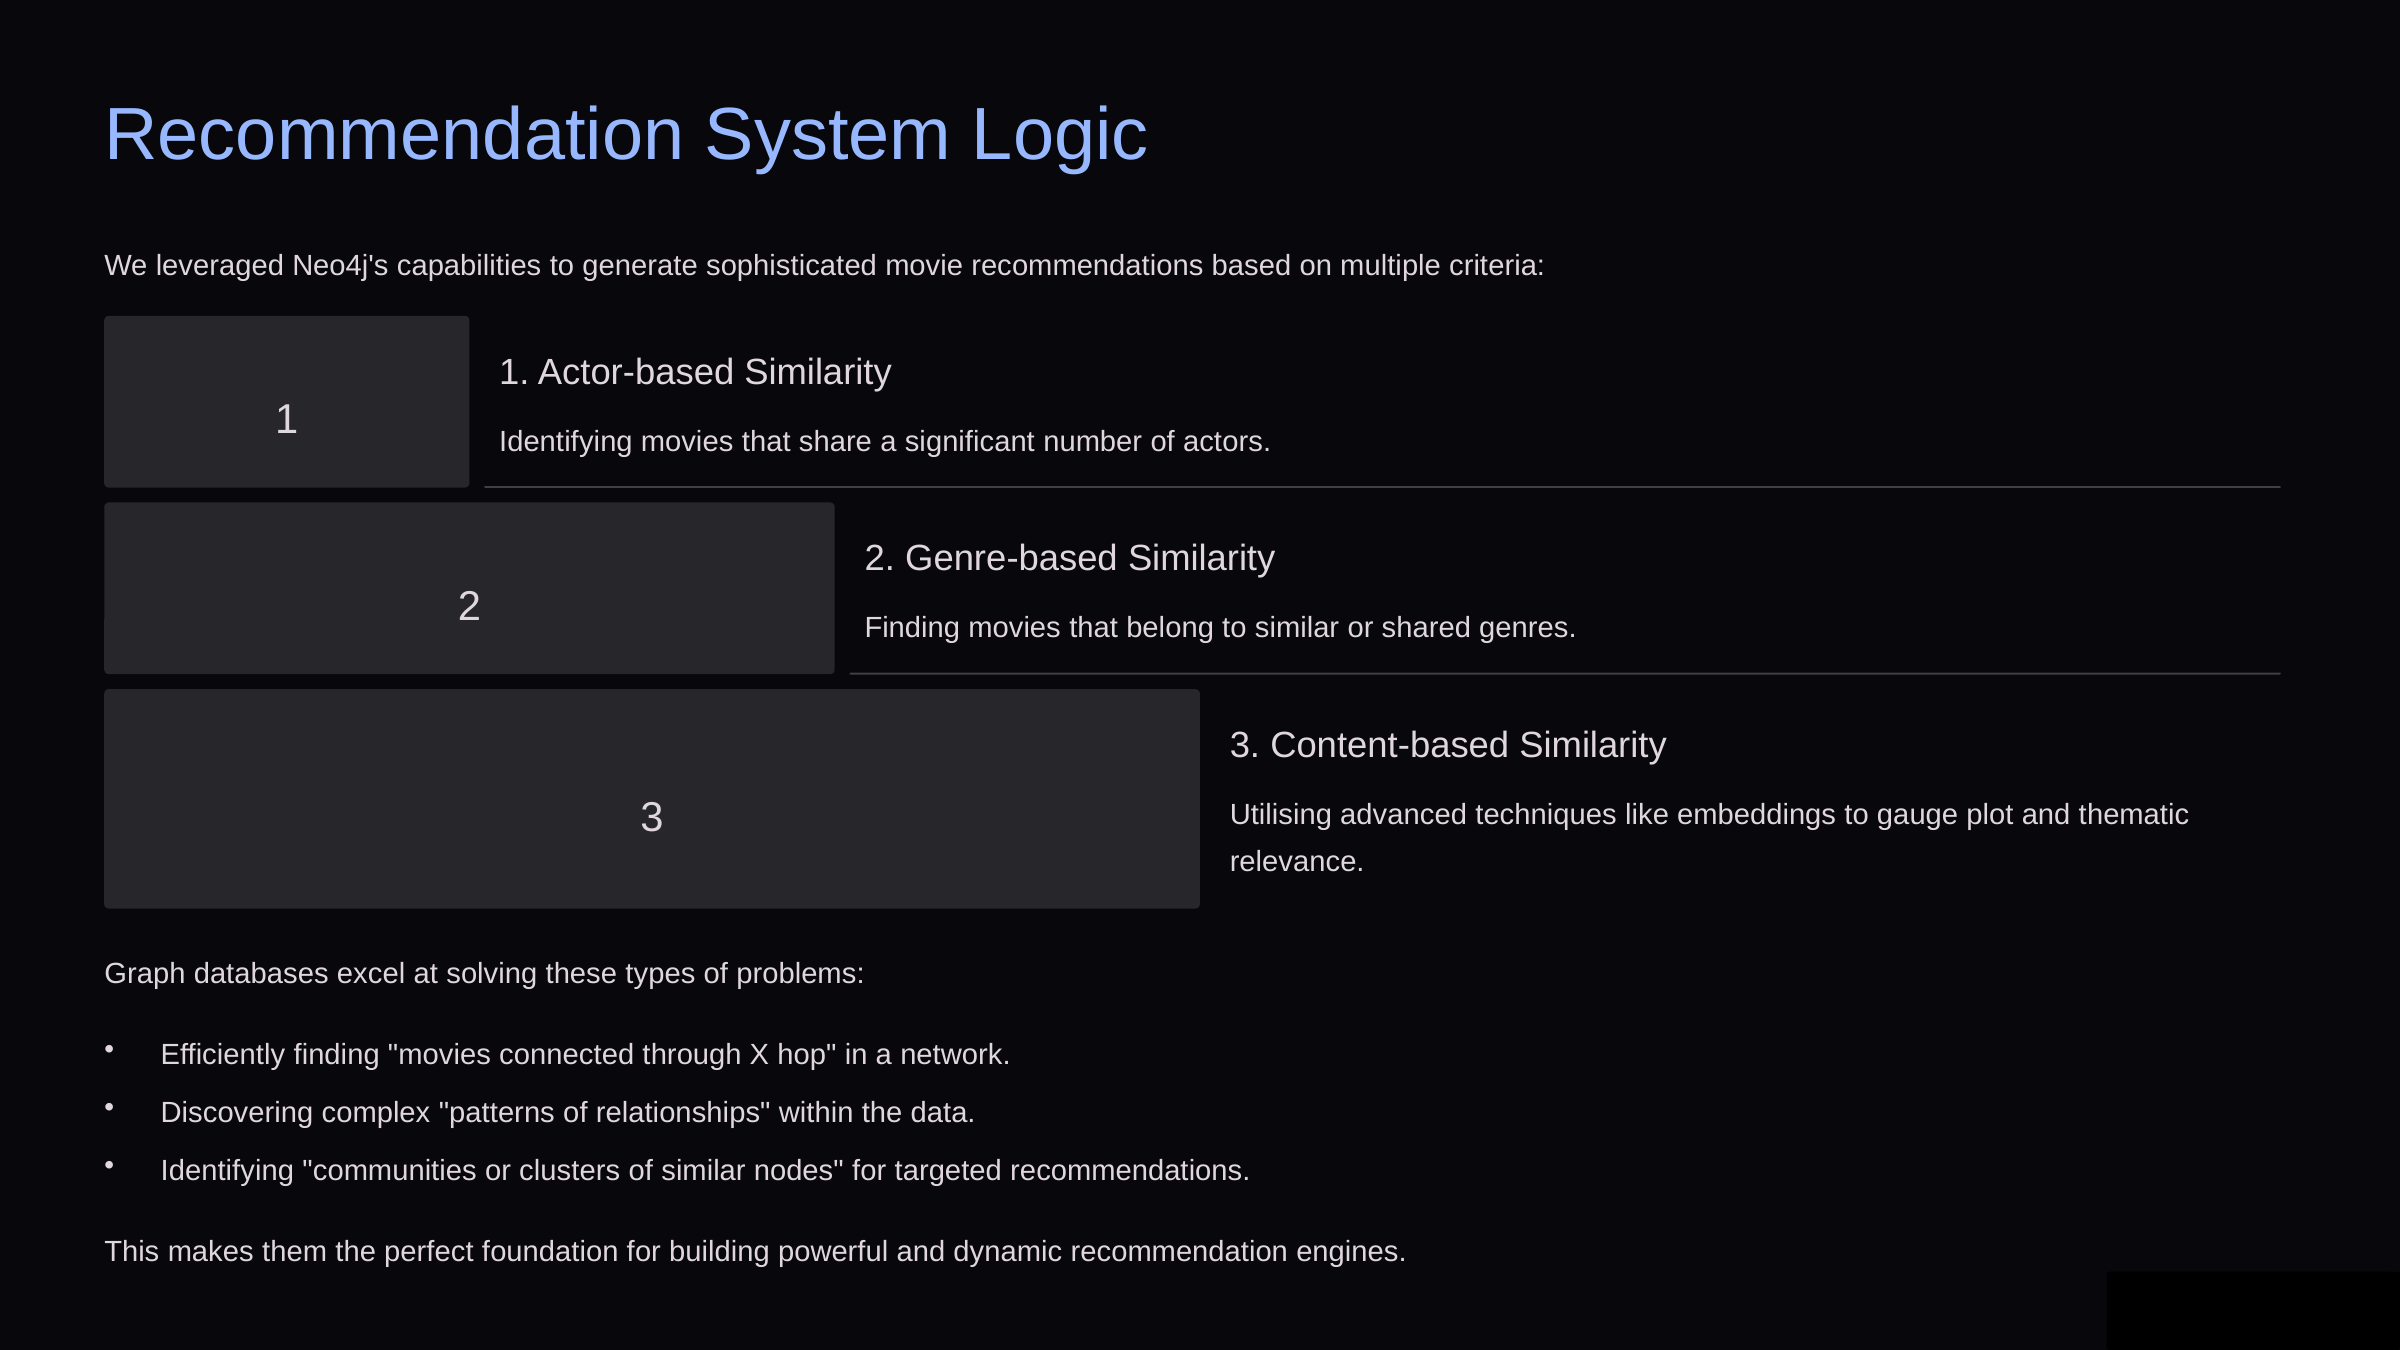

Recommendation System Logic
We leveraged Neo4j's capabilities to generate sophisticated movie recommendations based on multiple criteria:

1. Actor-based Similarity
1
Identifying movies that share a significant number of actors.

2. Genre-based Similarity
2
Finding movies that belong to similar or shared genres.

3. Content-based Similarity
3
Utilising advanced techniques like embeddings to gauge plot and thematic relevance.
Graph databases excel at solving these types of problems:
Efficiently finding "movies connected through X hop" in a network.
Discovering complex "patterns of relationships" within the data.
Identifying "communities or clusters of similar nodes" for targeted recommendations.
This makes them the perfect foundation for building powerful and dynamic recommendation engines.